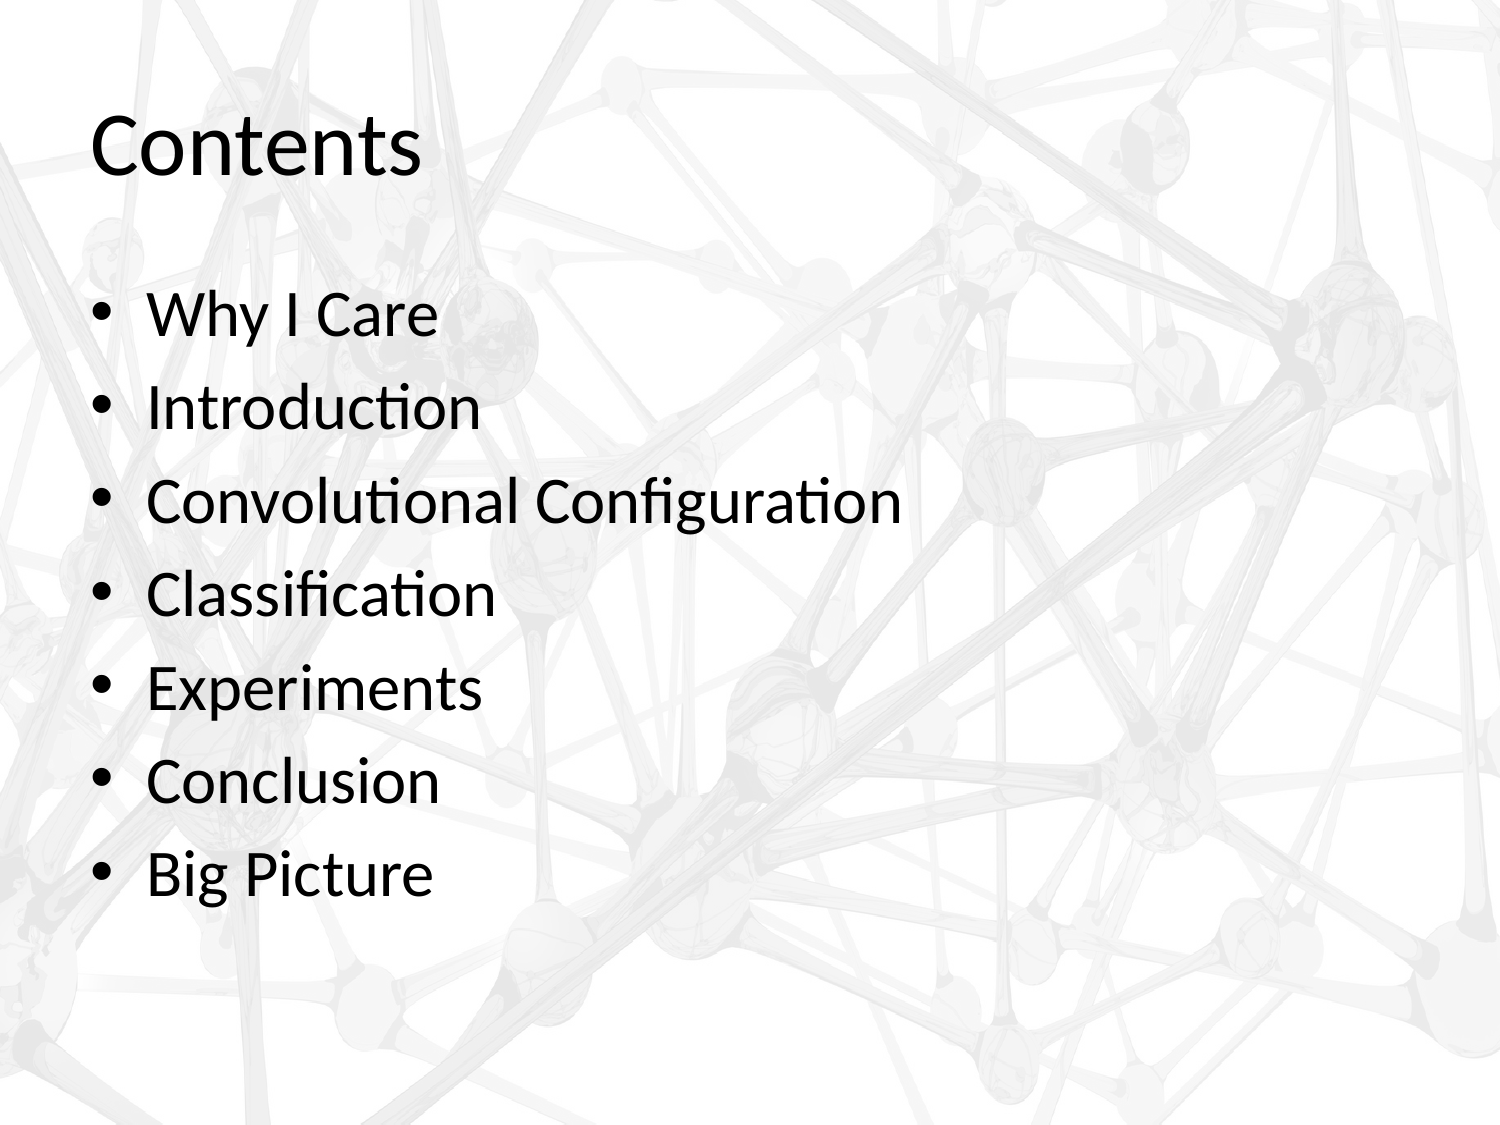

# Contents
Why I Care
Introduction
Convolutional Configuration
Classification
Experiments
Conclusion
Big Picture